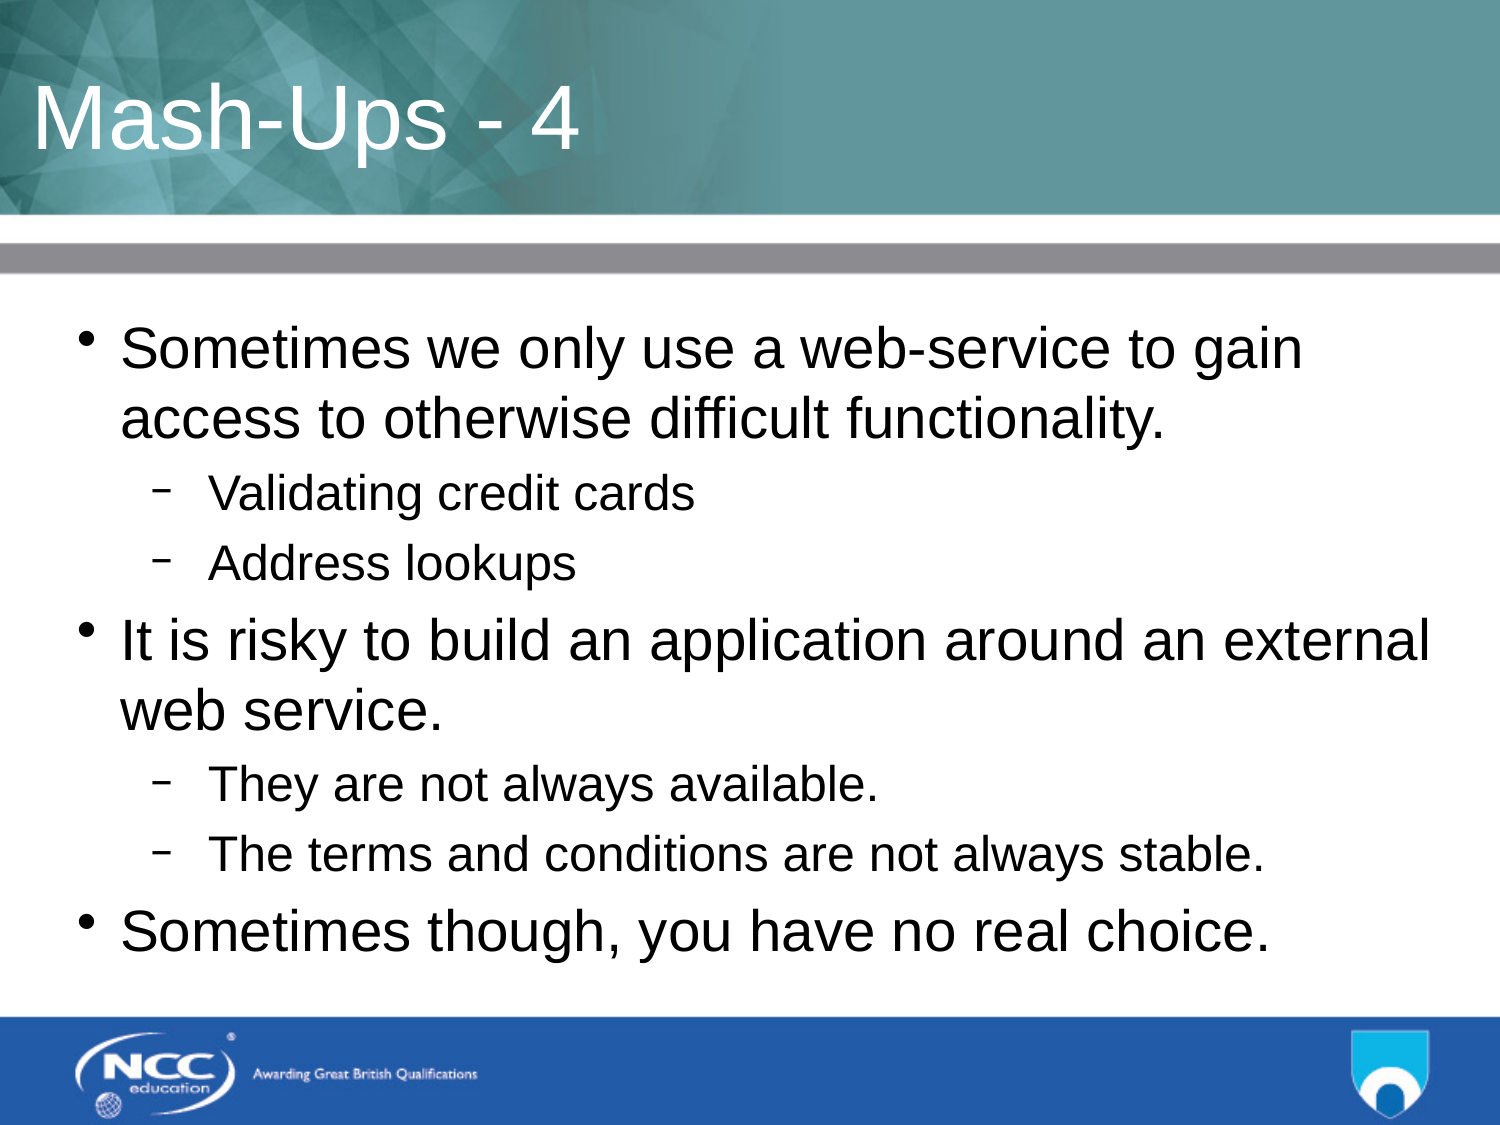

# Mash-Ups - 4
Sometimes we only use a web-service to gain access to otherwise difficult functionality.
Validating credit cards
Address lookups
It is risky to build an application around an external web service.
They are not always available.
The terms and conditions are not always stable.
Sometimes though, you have no real choice.